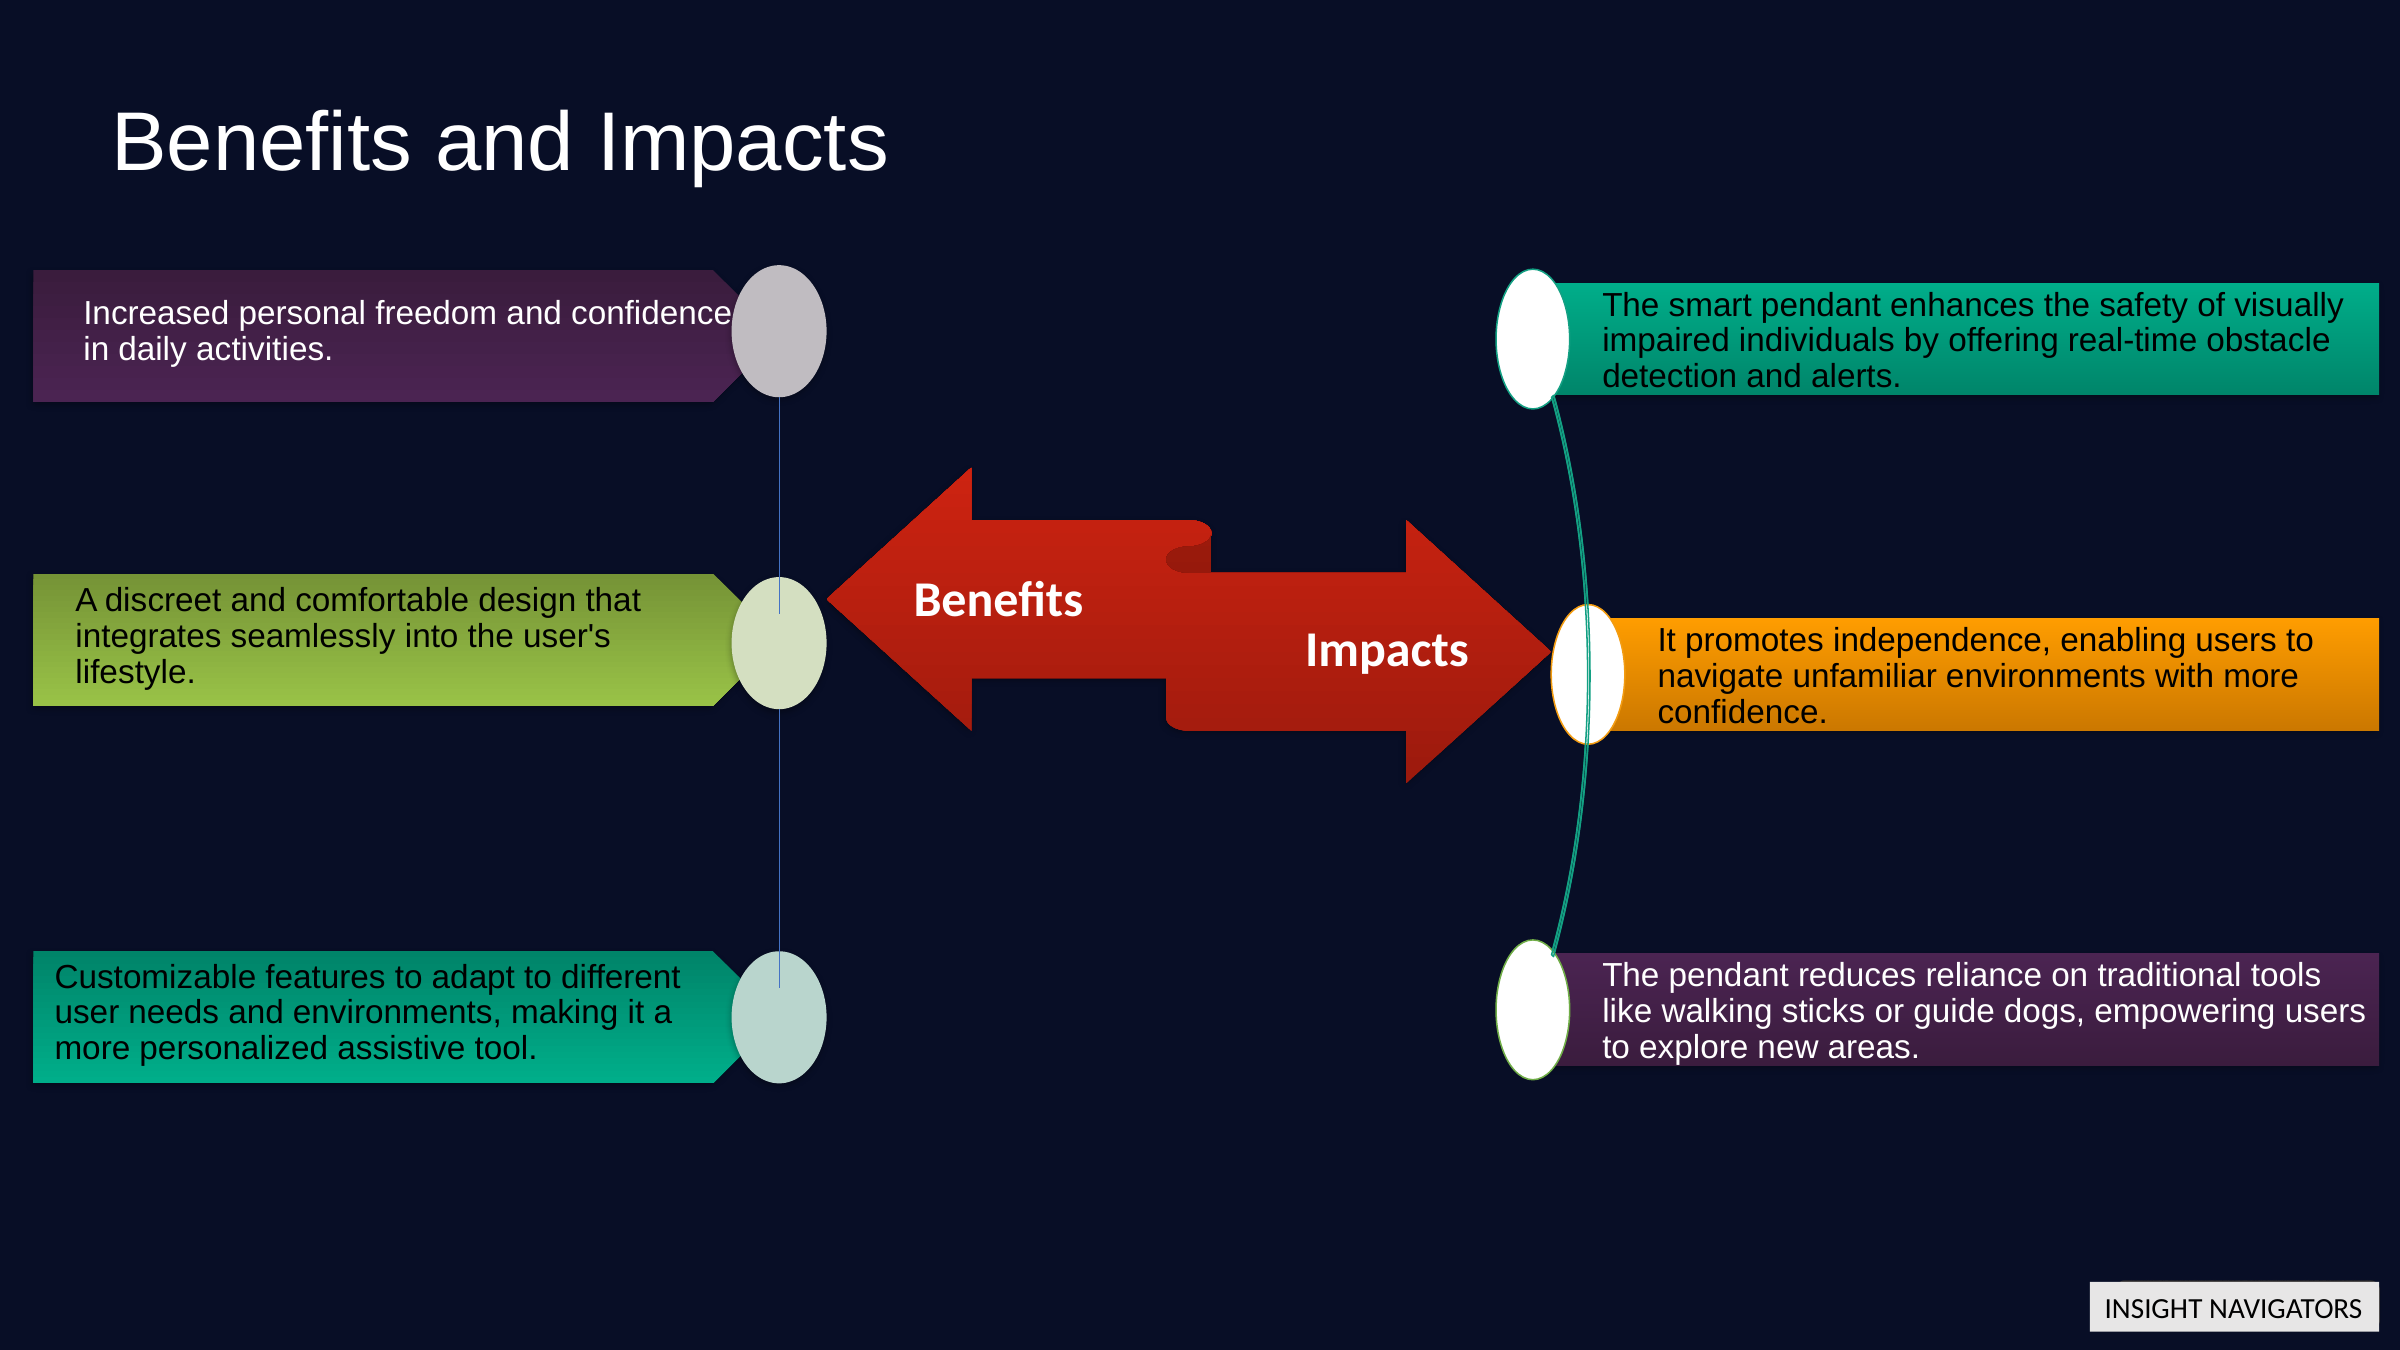

The smart pendant enhances the safety of visually impaired individuals by offering real-time obstacle detection and alerts.

It promotes independence, enabling users to navigate unfamiliar environments with more confidence.

The pendant reduces reliance on traditional tools like walking sticks or guide dogs, empowering users to explore new areas.

Benefits and Impacts

Customizable features to adapt to different user needs and environments, making it a more personalized assistive tool.

A discreet and comfortable design that integrates seamlessly into the user's lifestyle.

Increased personal freedom and confidence in daily activities.

Benefits

Impacts
INSIGHT NAVIGATORS